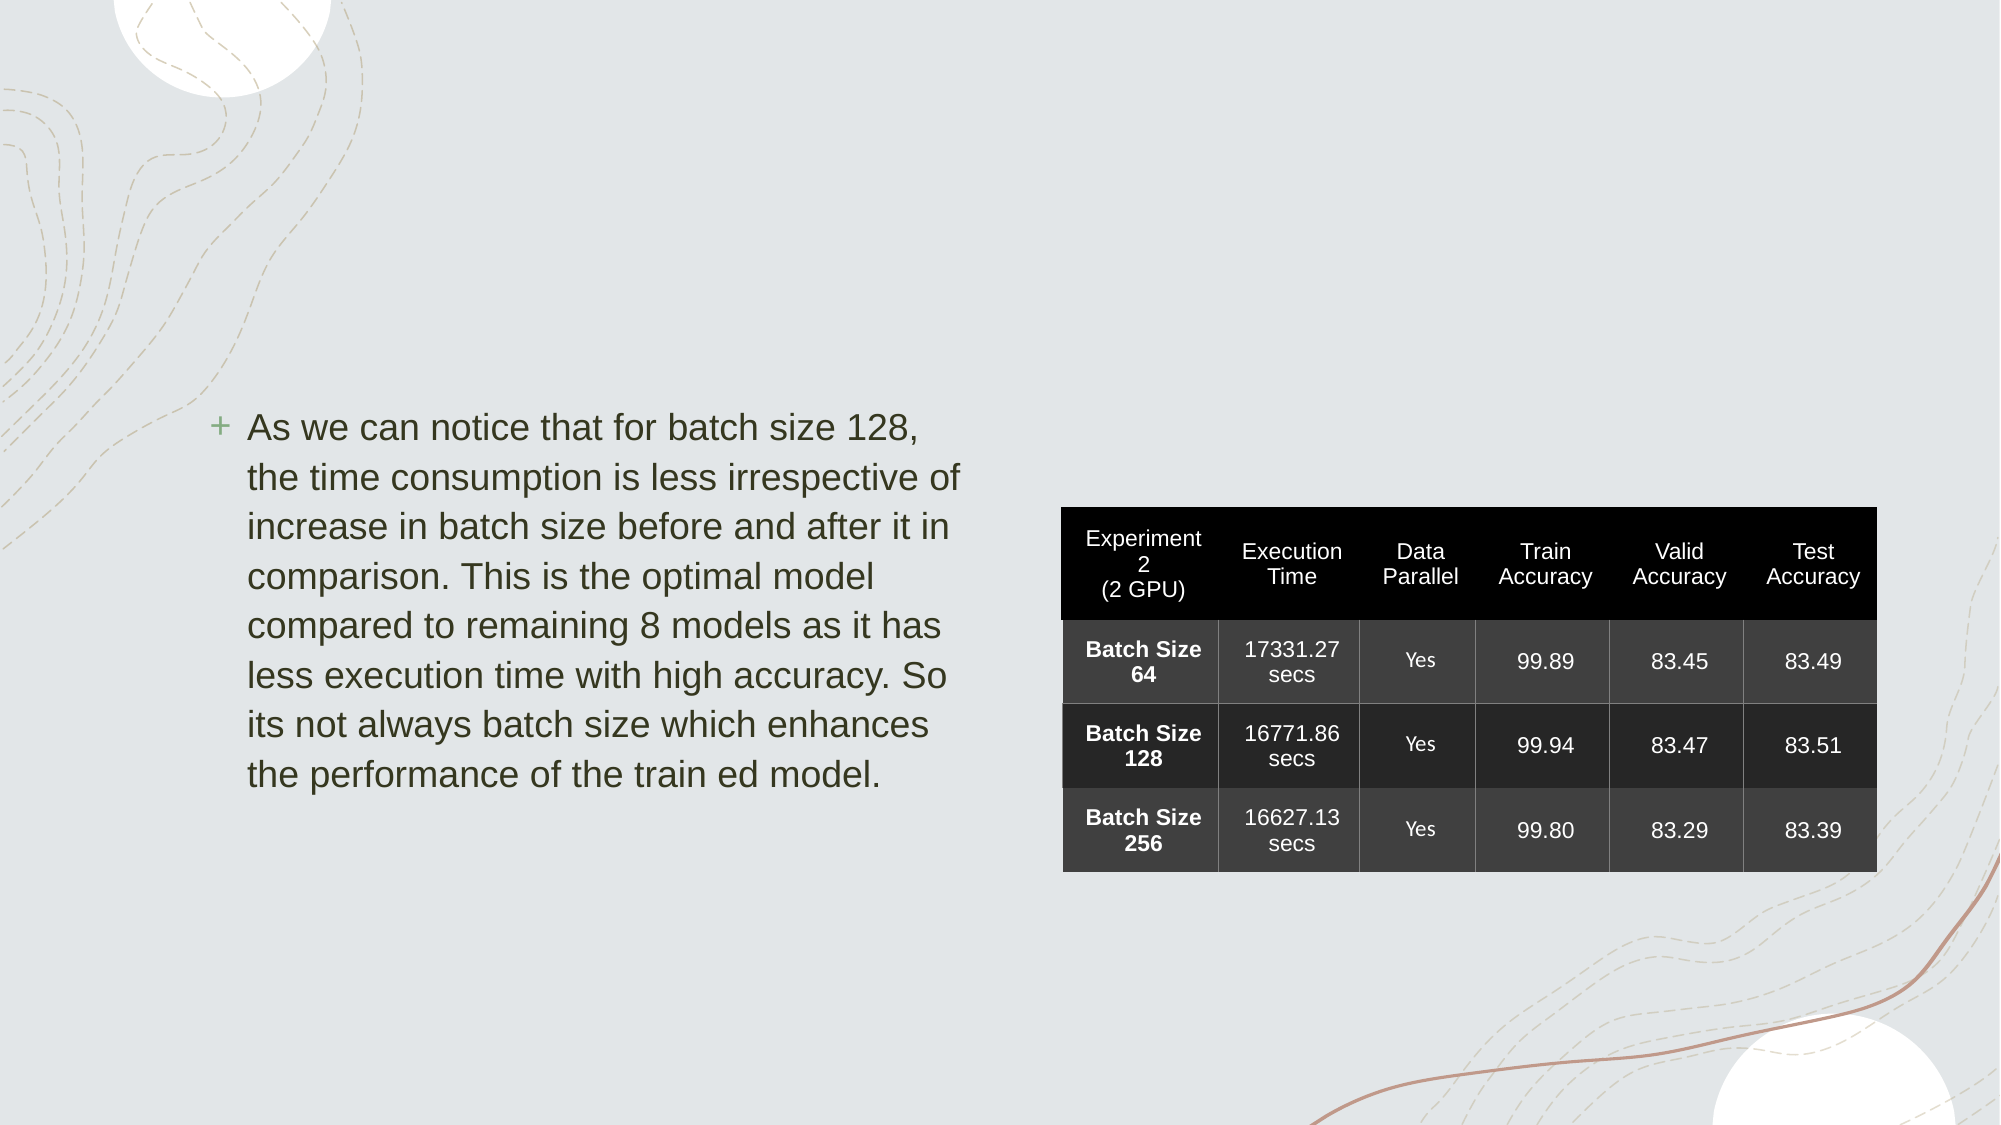

As we can notice that for batch size 128, the time consumption is less irrespective of increase in batch size before and after it in comparison. This is the optimal model compared to remaining 8 models as it has less execution time with high accuracy. So its not always batch size which enhances the performance of the train ed model.

| Experiment 2 (2 GPU) | Execution Time | Data Parallel | Train Accuracy | Valid Accuracy | Test Accuracy |
| --- | --- | --- | --- | --- | --- |
| Batch Size 64 | 17331.27 secs | Yes | 99.89 | 83.45 | 83.49 |
| Batch Size 128 | 16771.86 secs | Yes | 99.94 | 83.47 | 83.51 |
| Batch Size 256 | 16627.13 secs | Yes | 99.80 | 83.29 | 83.39 |